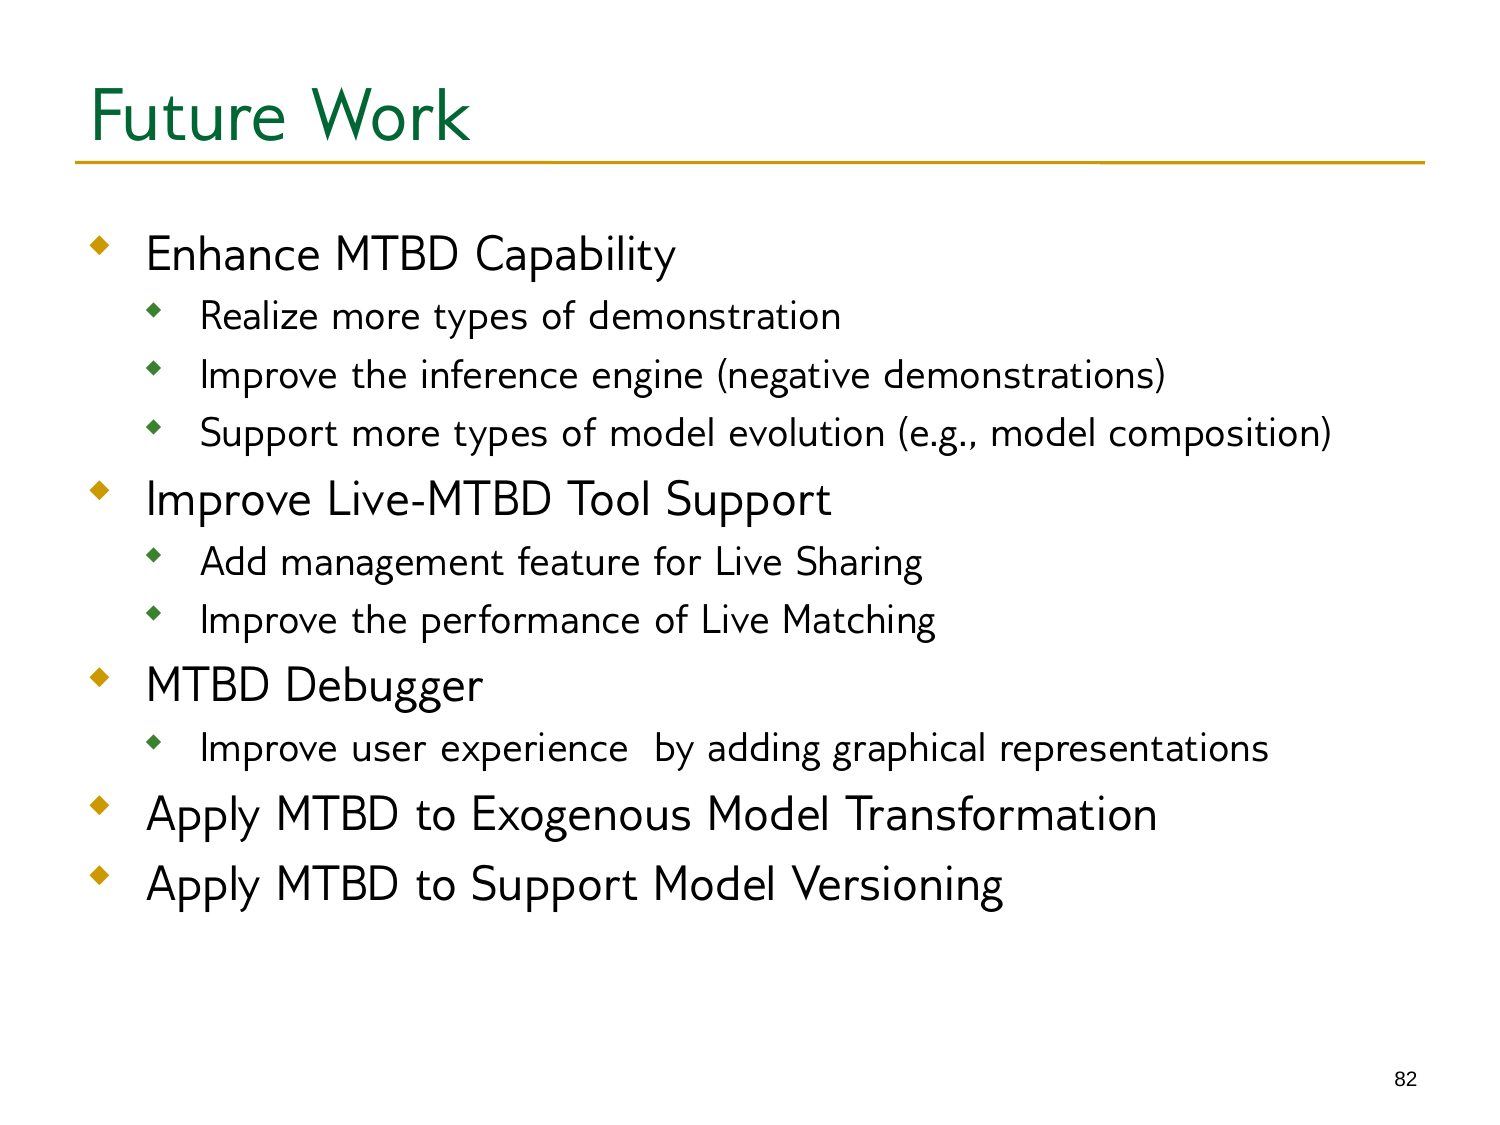

# Future Work
Enhance MTBD Capability
Realize more types of demonstration
Improve the inference engine (negative demonstrations)
Support more types of model evolution (e.g., model composition)
Improve Live-MTBD Tool Support
Add management feature for Live Sharing
Improve the performance of Live Matching
MTBD Debugger
Improve user experience  by adding graphical representations
Apply MTBD to Exogenous Model Transformation
Apply MTBD to Support Model Versioning
82